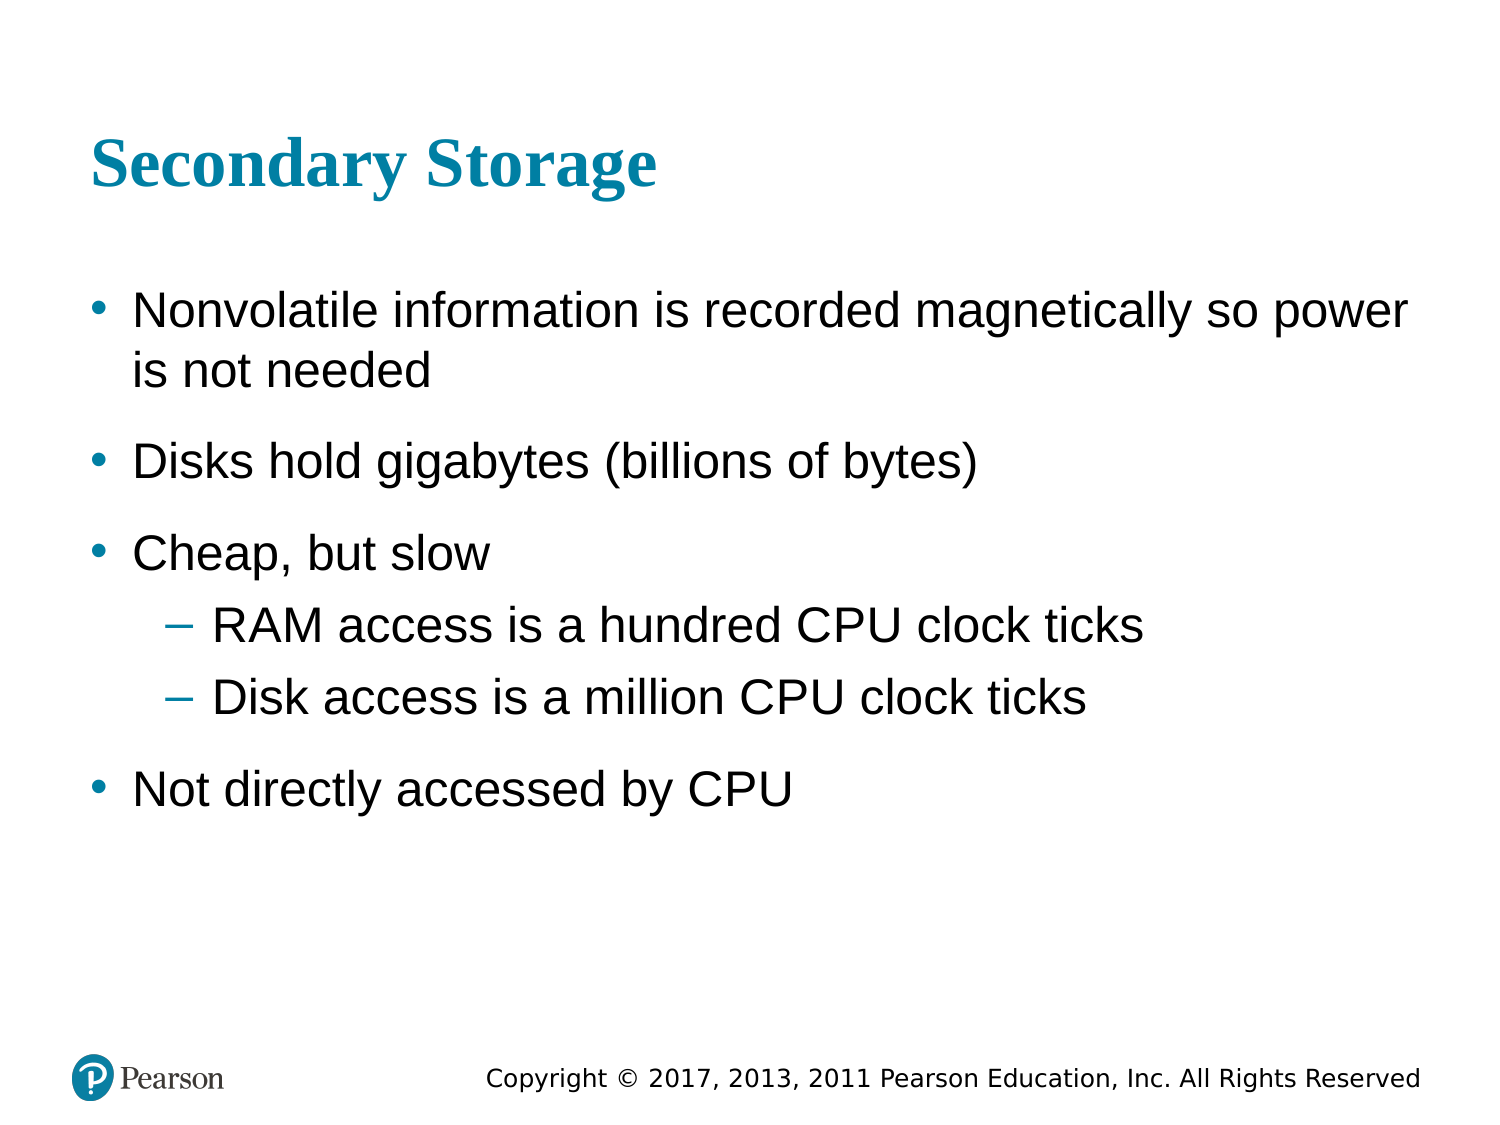

# Secondary Storage
Nonvolatile information is recorded magnetically so power is not needed
Disks hold gigabytes (billions of bytes)
Cheap, but slow
R A M access is a hundred C P U clock ticks
Disk access is a million C P U clock ticks
Not directly accessed by C P U